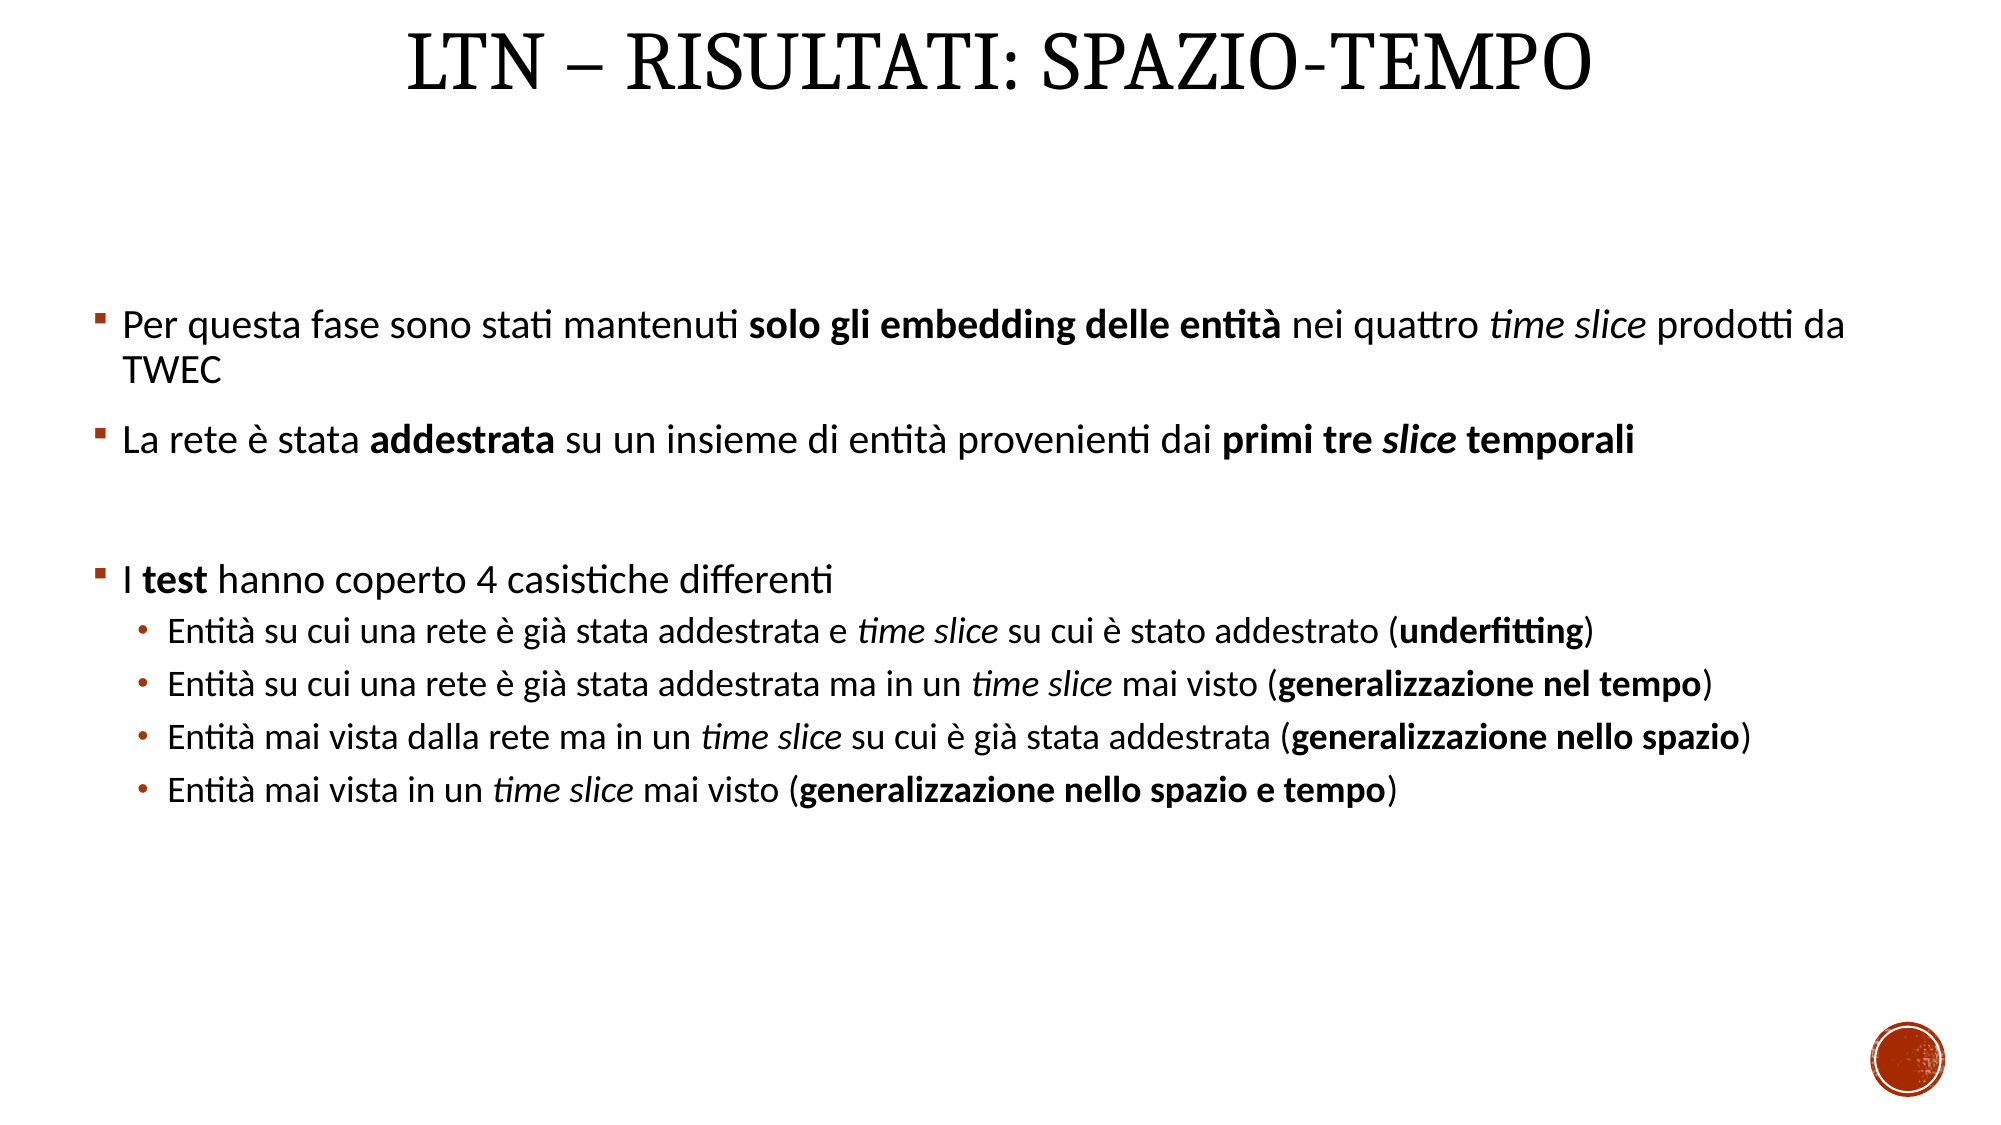

# ltn – risultati: spazio-tempo
Per questa fase sono stati mantenuti solo gli embedding delle entità nei quattro time slice prodotti da TWEC
La rete è stata addestrata su un insieme di entità provenienti dai primi tre slice temporali

I test hanno coperto 4 casistiche differenti
Entità su cui una rete è già stata addestrata e time slice su cui è stato addestrato (underfitting)
Entità su cui una rete è già stata addestrata ma in un time slice mai visto (generalizzazione nel tempo)
Entità mai vista dalla rete ma in un time slice su cui è già stata addestrata (generalizzazione nello spazio)
Entità mai vista in un time slice mai visto (generalizzazione nello spazio e tempo)